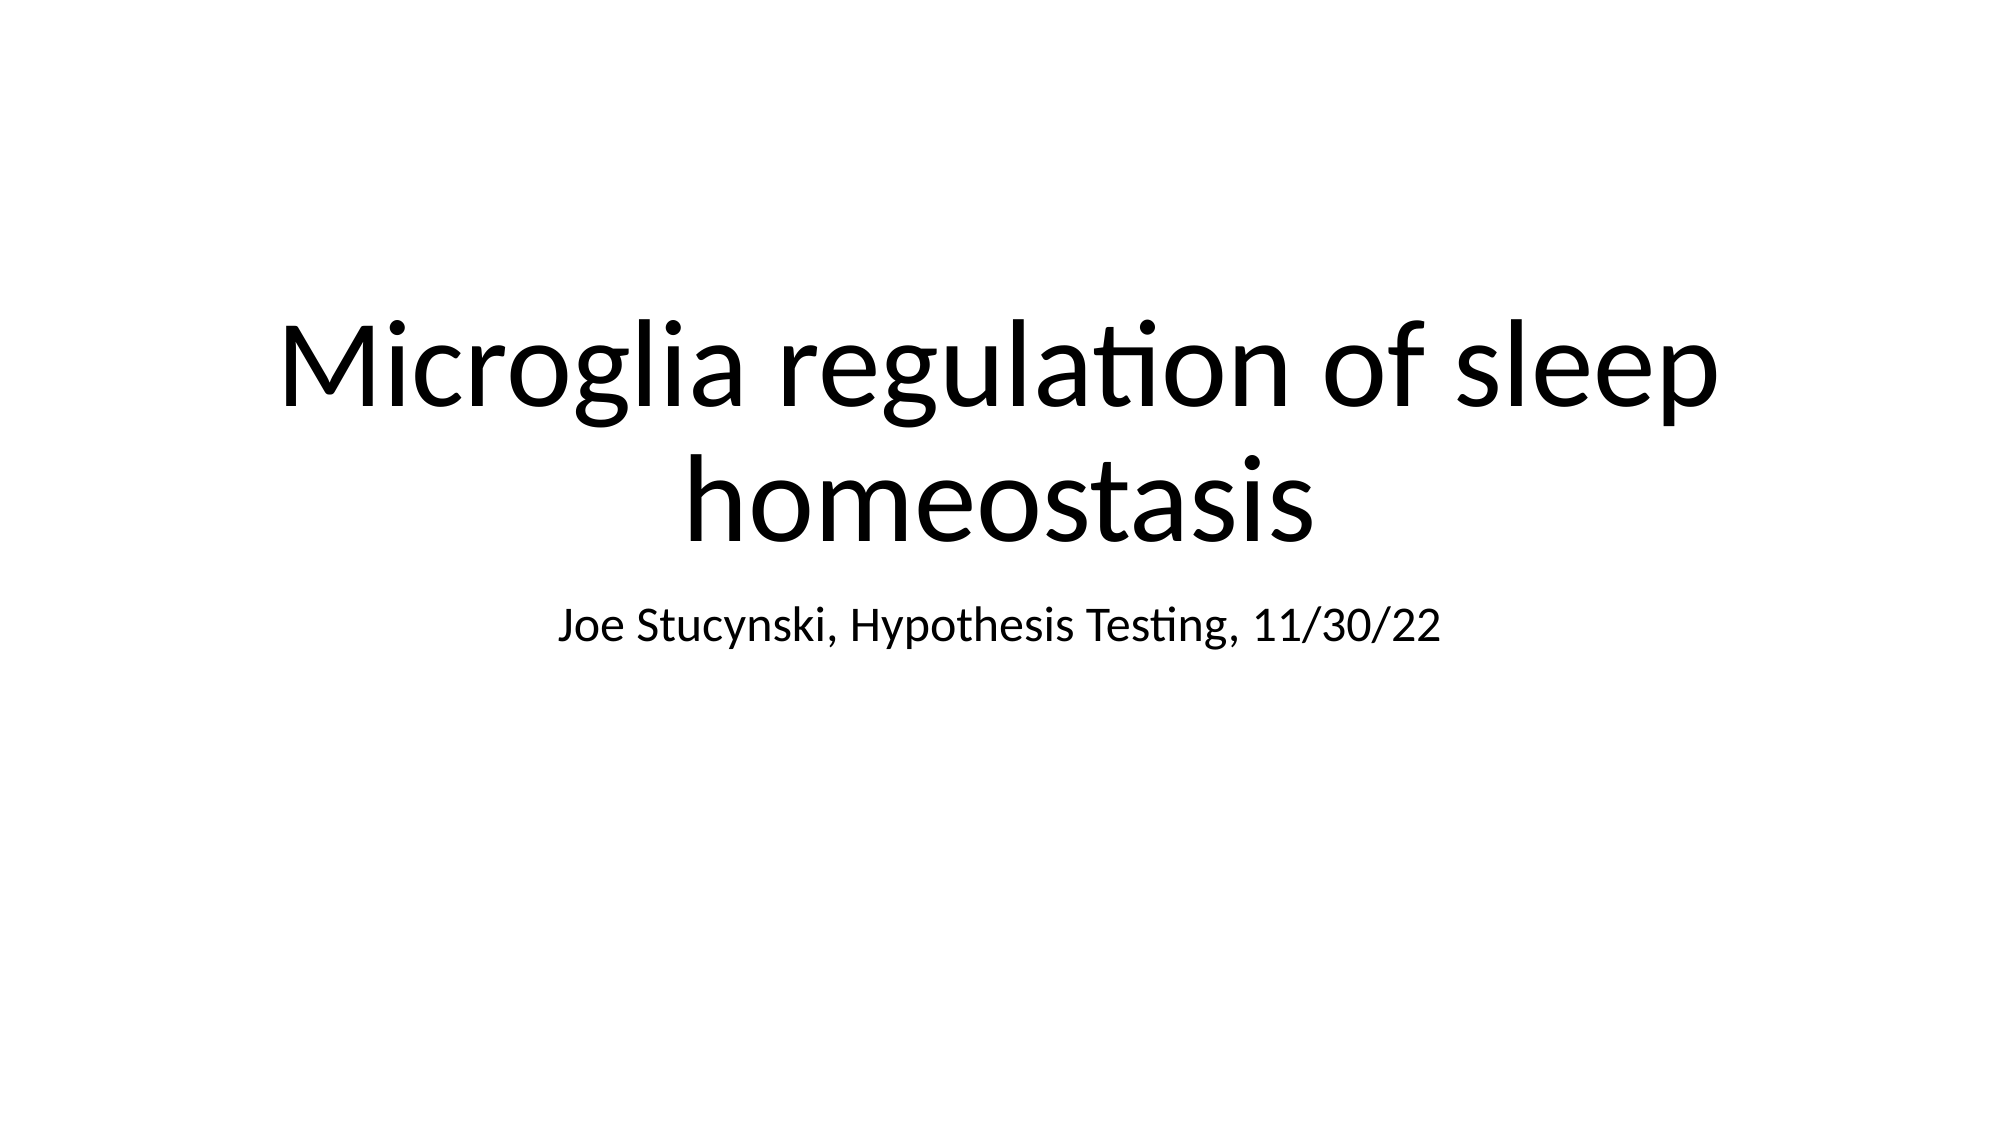

# Microglia regulation of sleep homeostasis
Joe Stucynski, Hypothesis Testing, 11/30/22